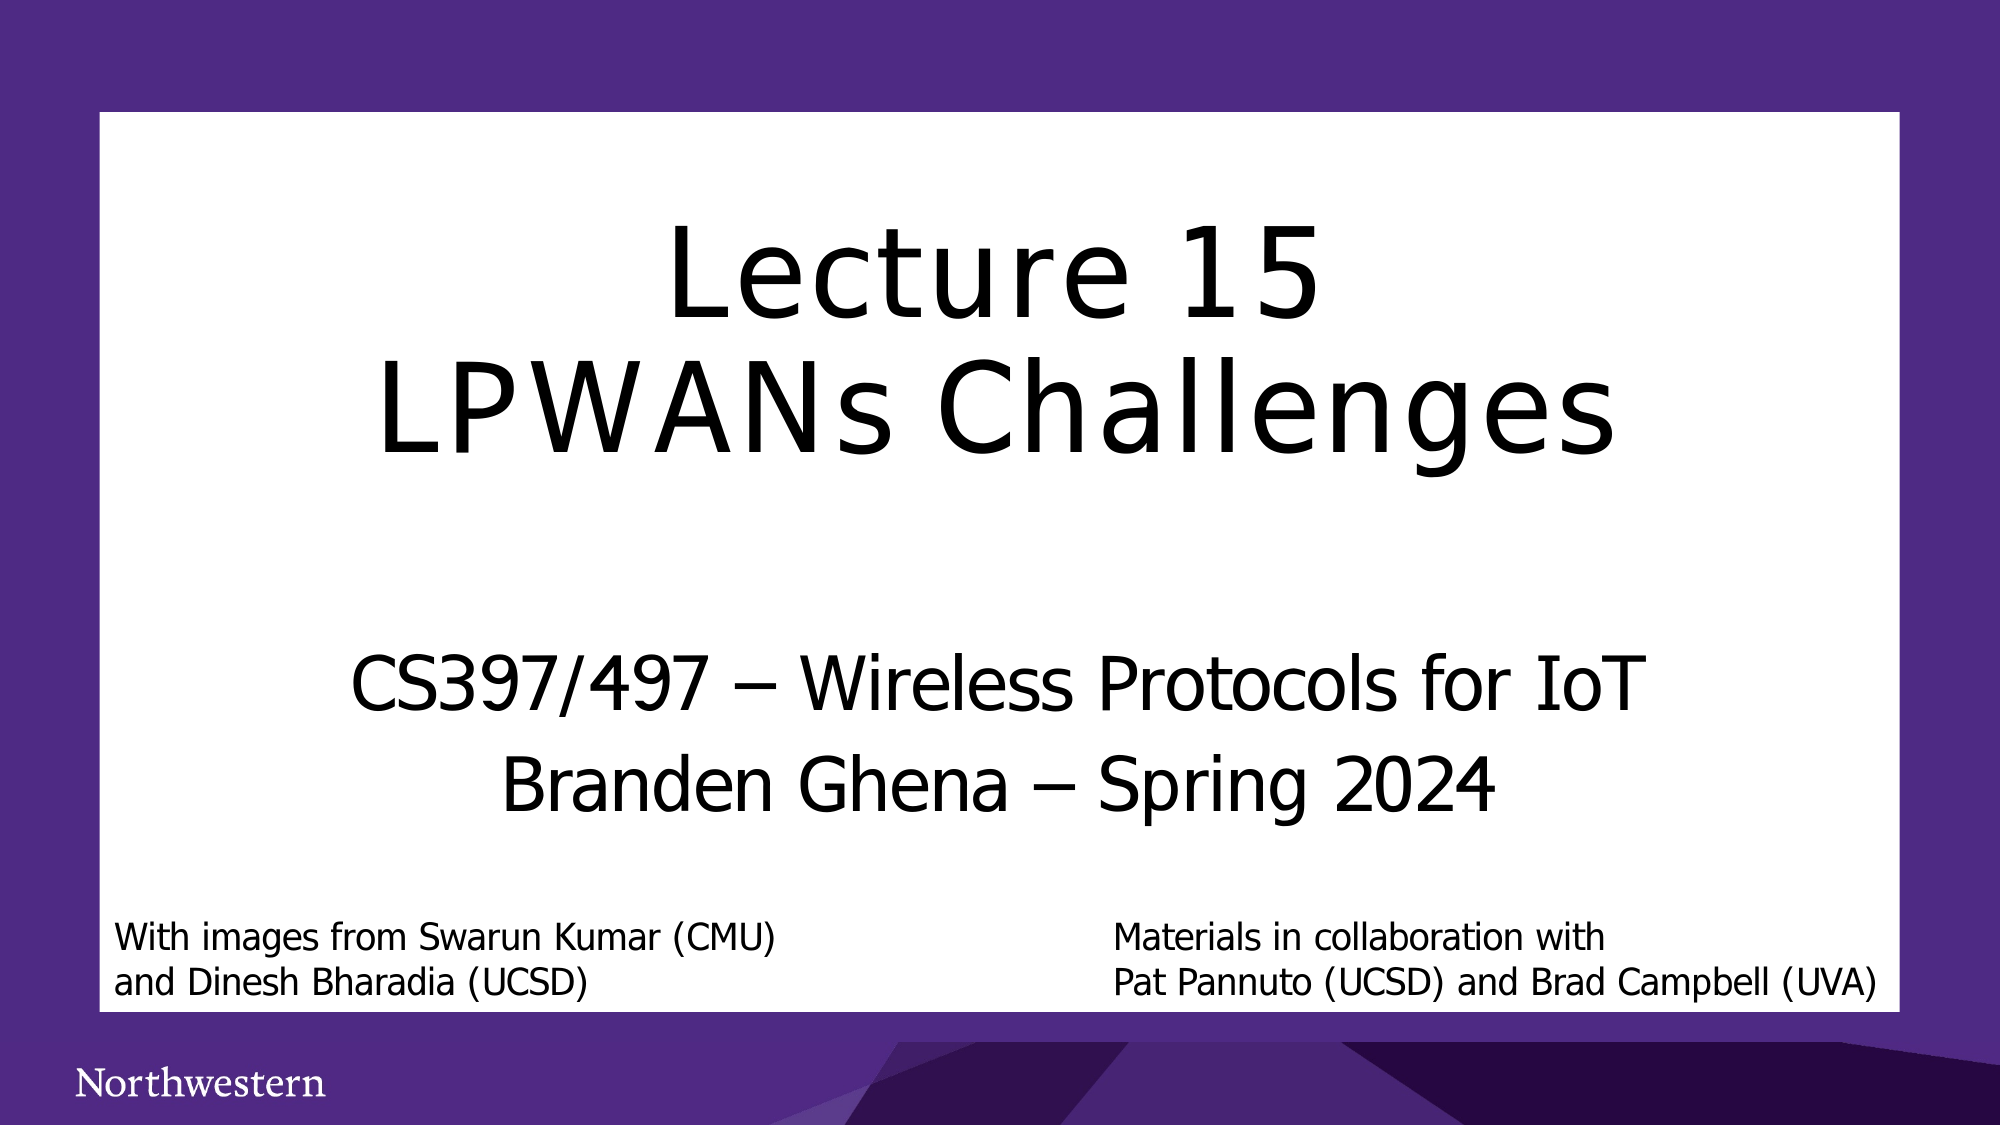

# Lecture 15 LPWANs Challenges
CS397/497 – Wireless Protocols for IoT
Branden Ghena – Spring 2024
With images from Swarun Kumar (CMU) and Dinesh Bharadia (UCSD)
Materials in collaboration with
Pat Pannuto (UCSD) and Brad Campbell (UVA)